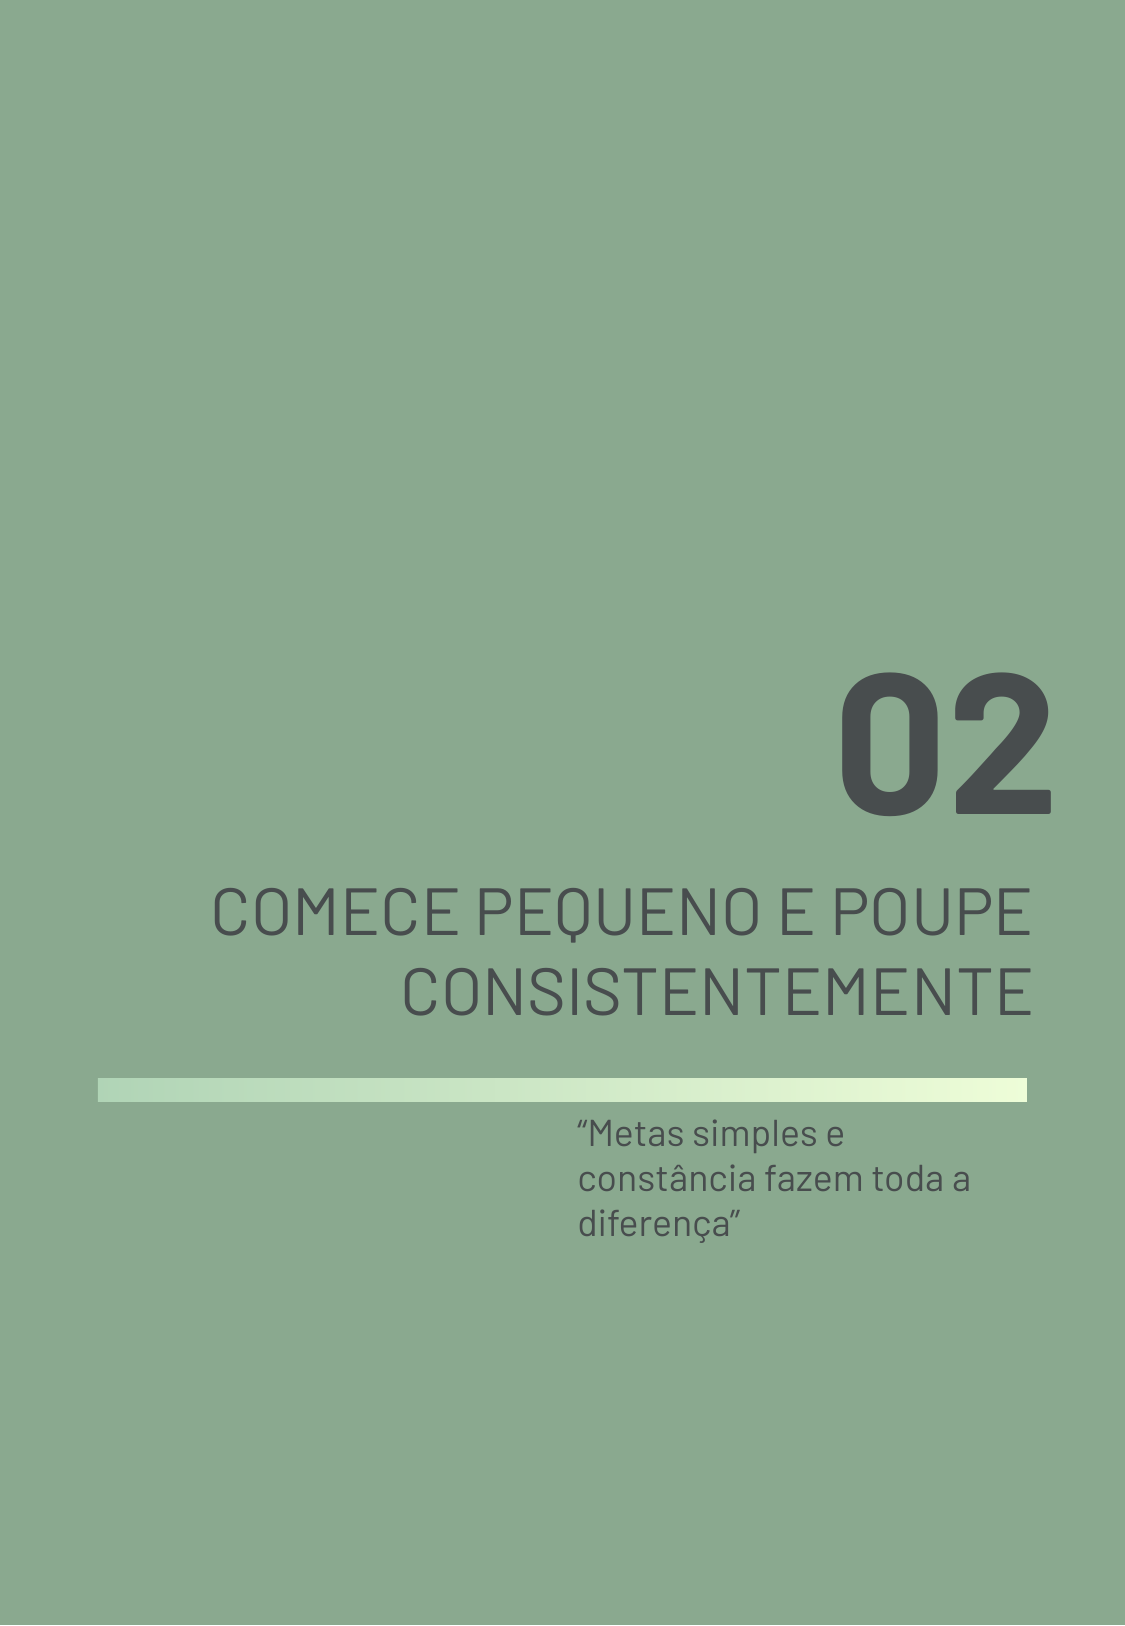

02
COMECE PEQUENO E POUPE CONSISTENTEMENTE

“Metas simples e constância fazem toda a diferença”
RESERVA INTELIGENTE -                                   SIDNEY MARQUES
5